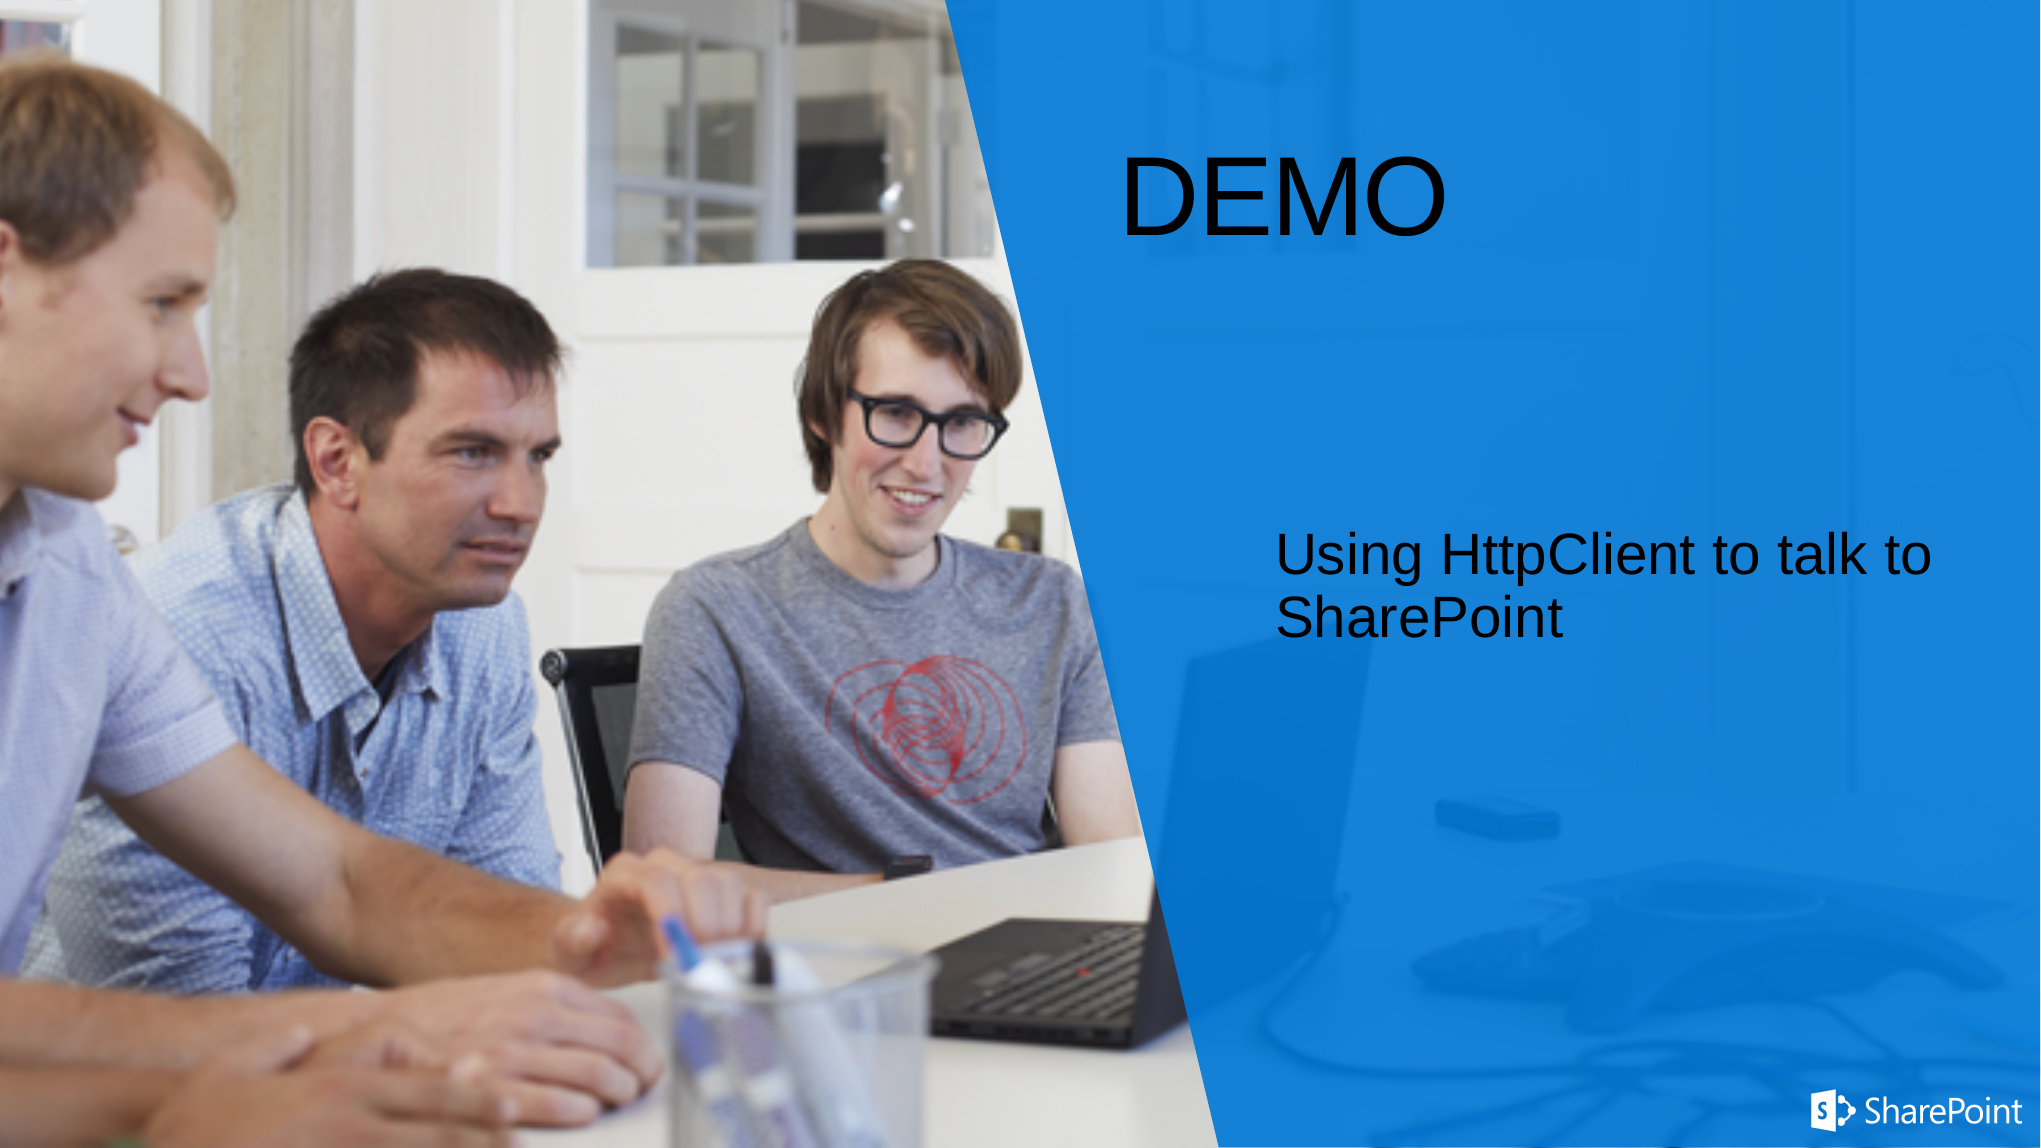

# DEMO
Using HttpClient to talk to SharePoint